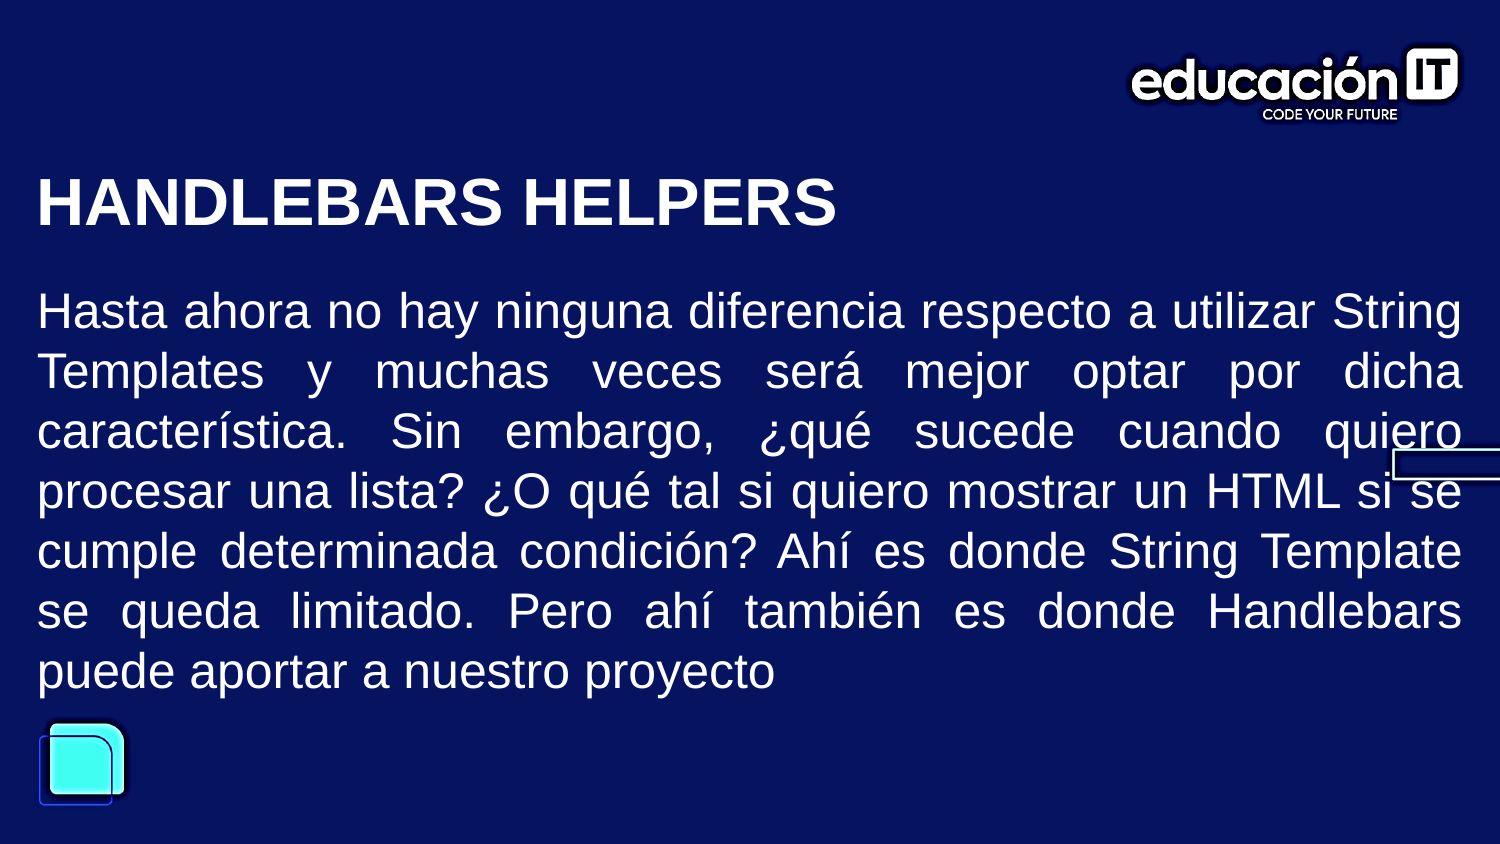

HANDLEBARS HELPERS
Hasta ahora no hay ninguna diferencia respecto a utilizar String Templates y muchas veces será mejor optar por dicha característica. Sin embargo, ¿qué sucede cuando quiero procesar una lista? ¿O qué tal si quiero mostrar un HTML si se cumple determinada condición? Ahí es donde String Template se queda limitado. Pero ahí también es donde Handlebars puede aportar a nuestro proyecto